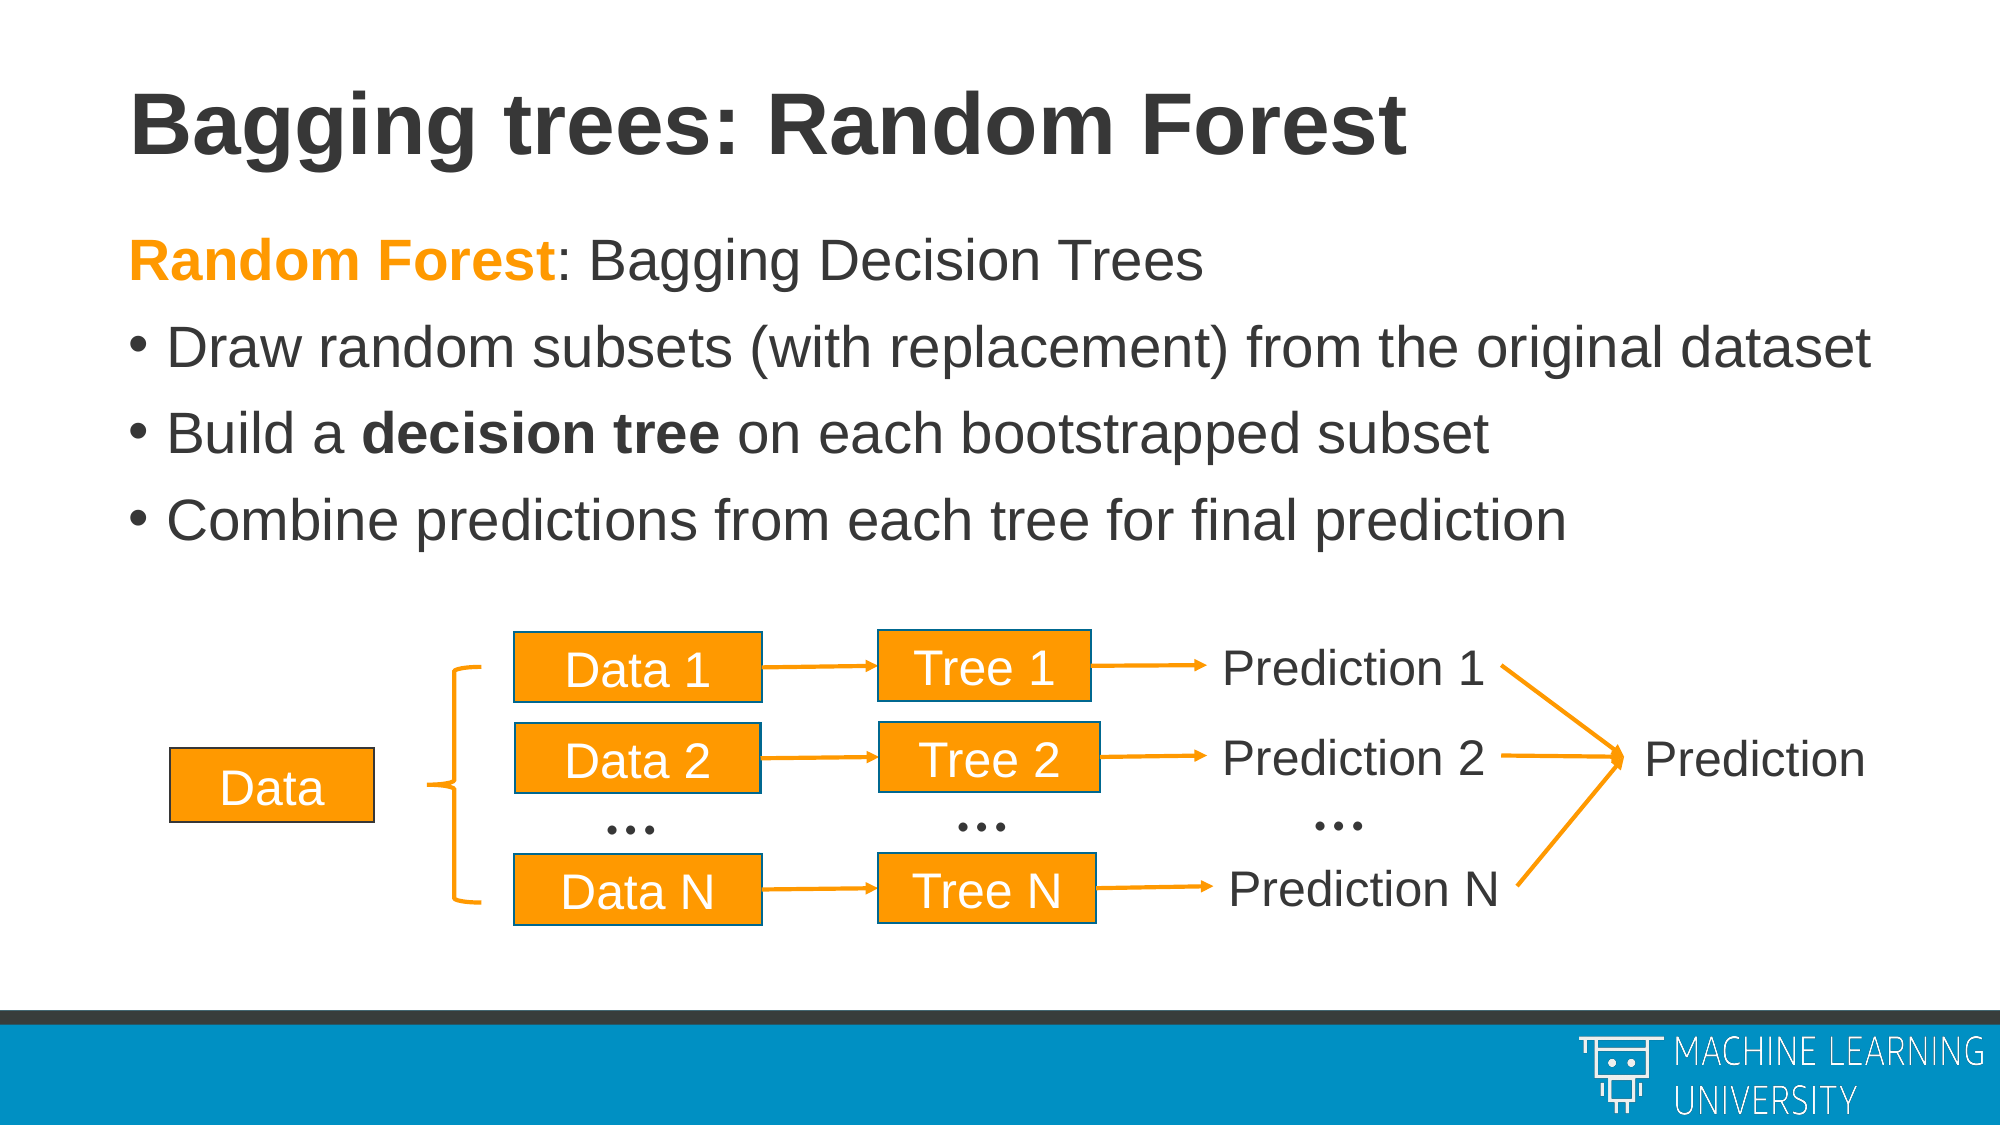

# Bagging trees: Random Forest
Random Forest: Bagging Decision Trees
Draw random subsets (with replacement) from the original dataset
Build a decision tree on each bootstrapped subset
Combine predictions from each tree for final prediction

Prediction 1
Tree 1
Data 1

Prediction 2
Prediction
Tree 2
Data 2
…
Data
…
…
Prediction N
Tree N
Data N